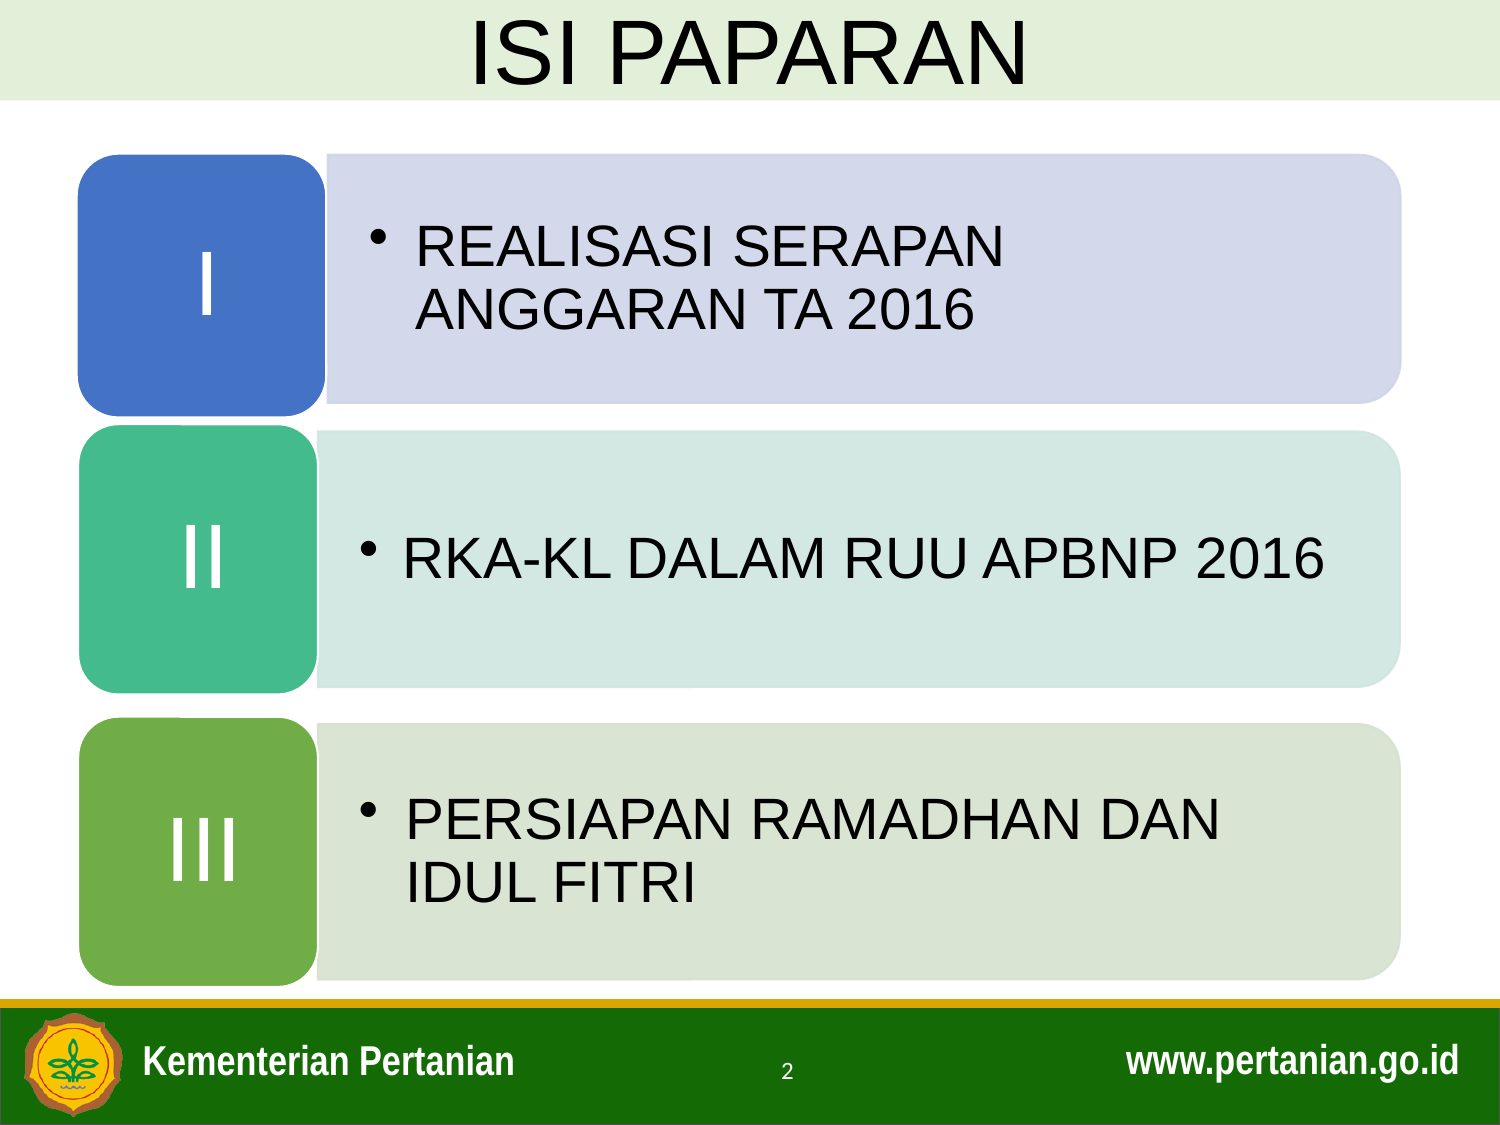

ISI PAPARAN
REALISASI SERAPAN ANGGARAN TA 2016
I
RKA-KL DALAM RUU APBNP 2016
II
PERSIAPAN RAMADHAN DAN IDUL FITRI
III
2